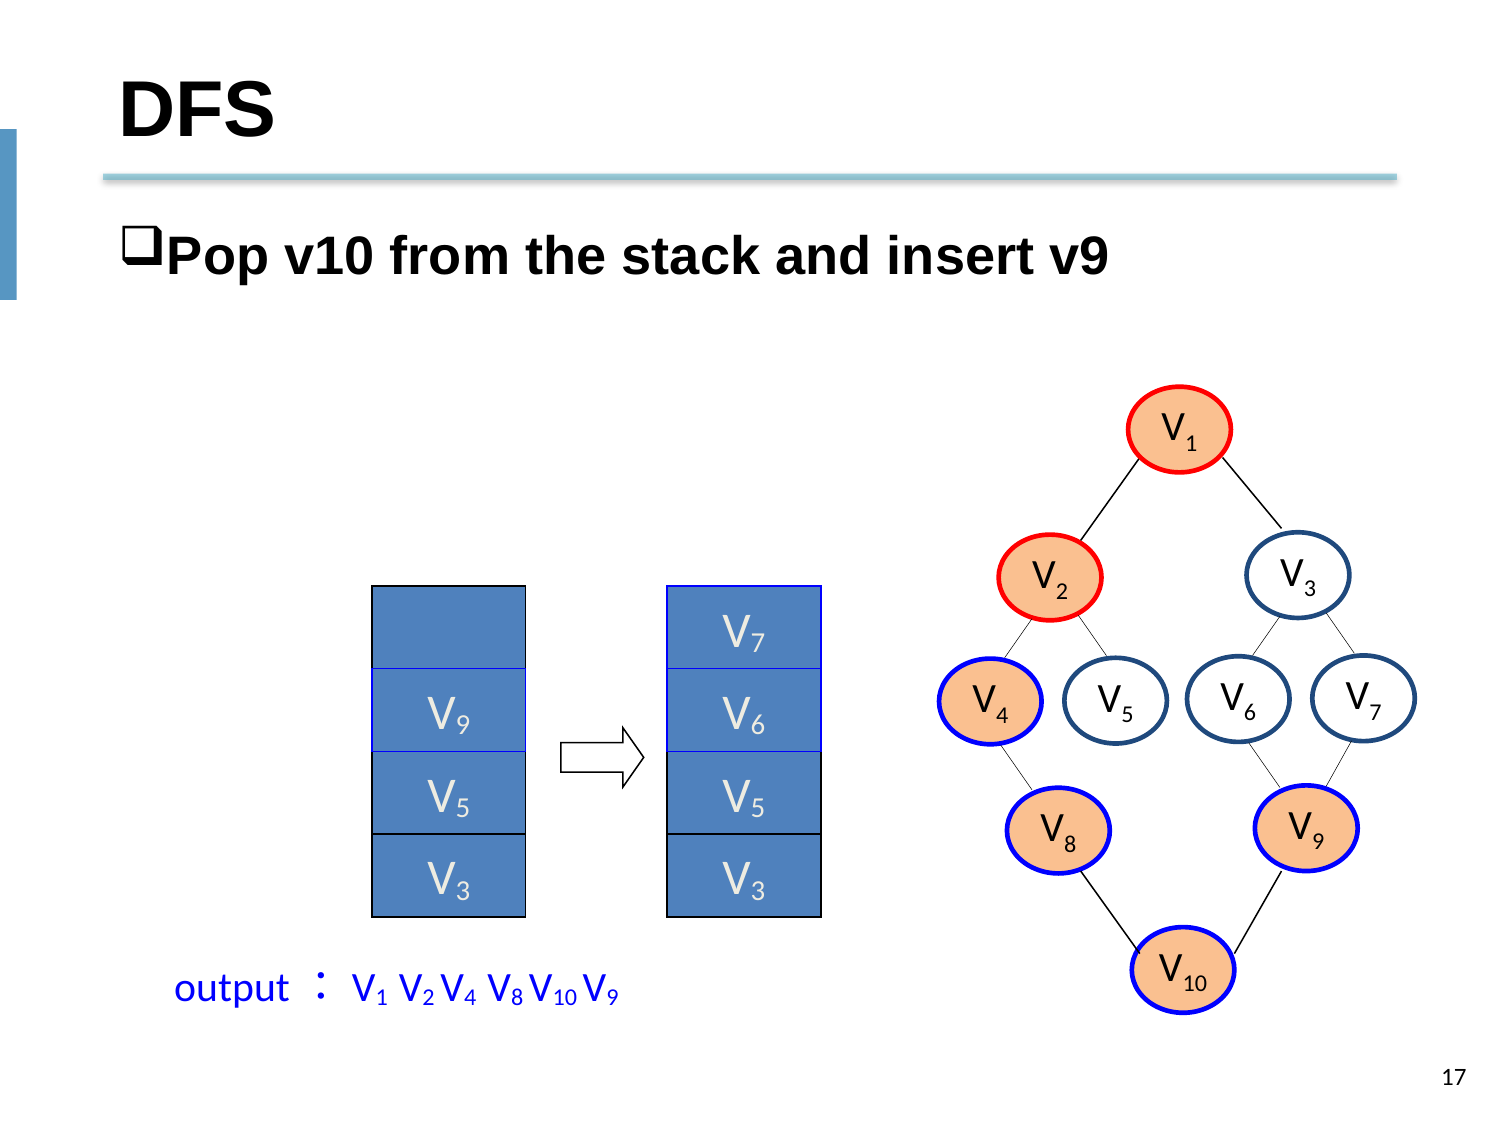

# DFS
Pop v10 from the stack and insert v9
V1

V3
V2

V7

V7
V6
V5
V4
V9
V6

V5
V5
V9
V8
V3
V3

V10
output：V1  V2 V4  V8 V10 V9
17